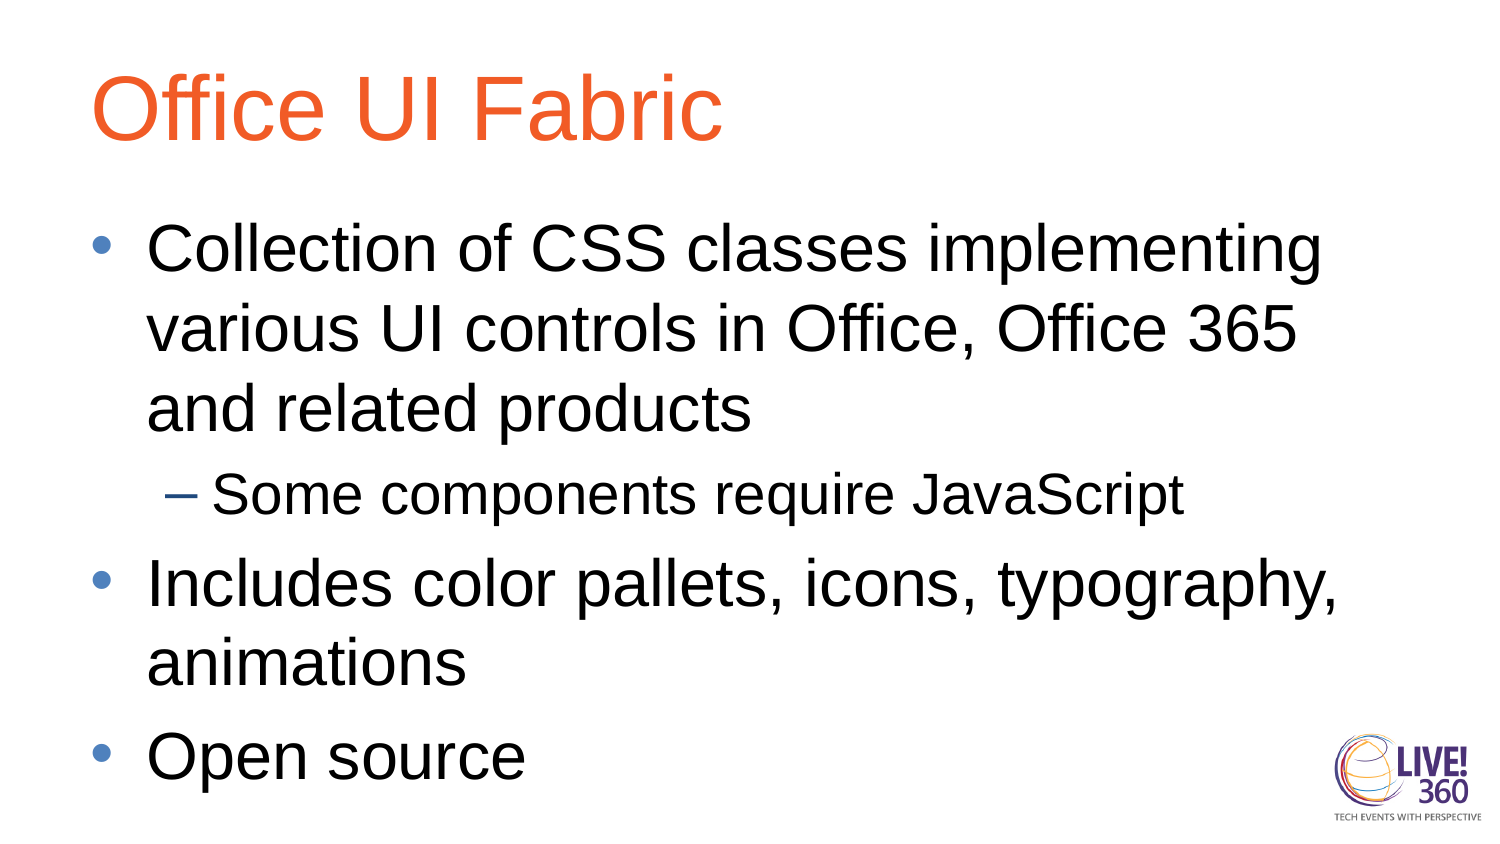

# Office UI Fabric
Collection of CSS classes implementing various UI controls in Office, Office 365 and related products
Some components require JavaScript
Includes color pallets, icons, typography, animations
Open source